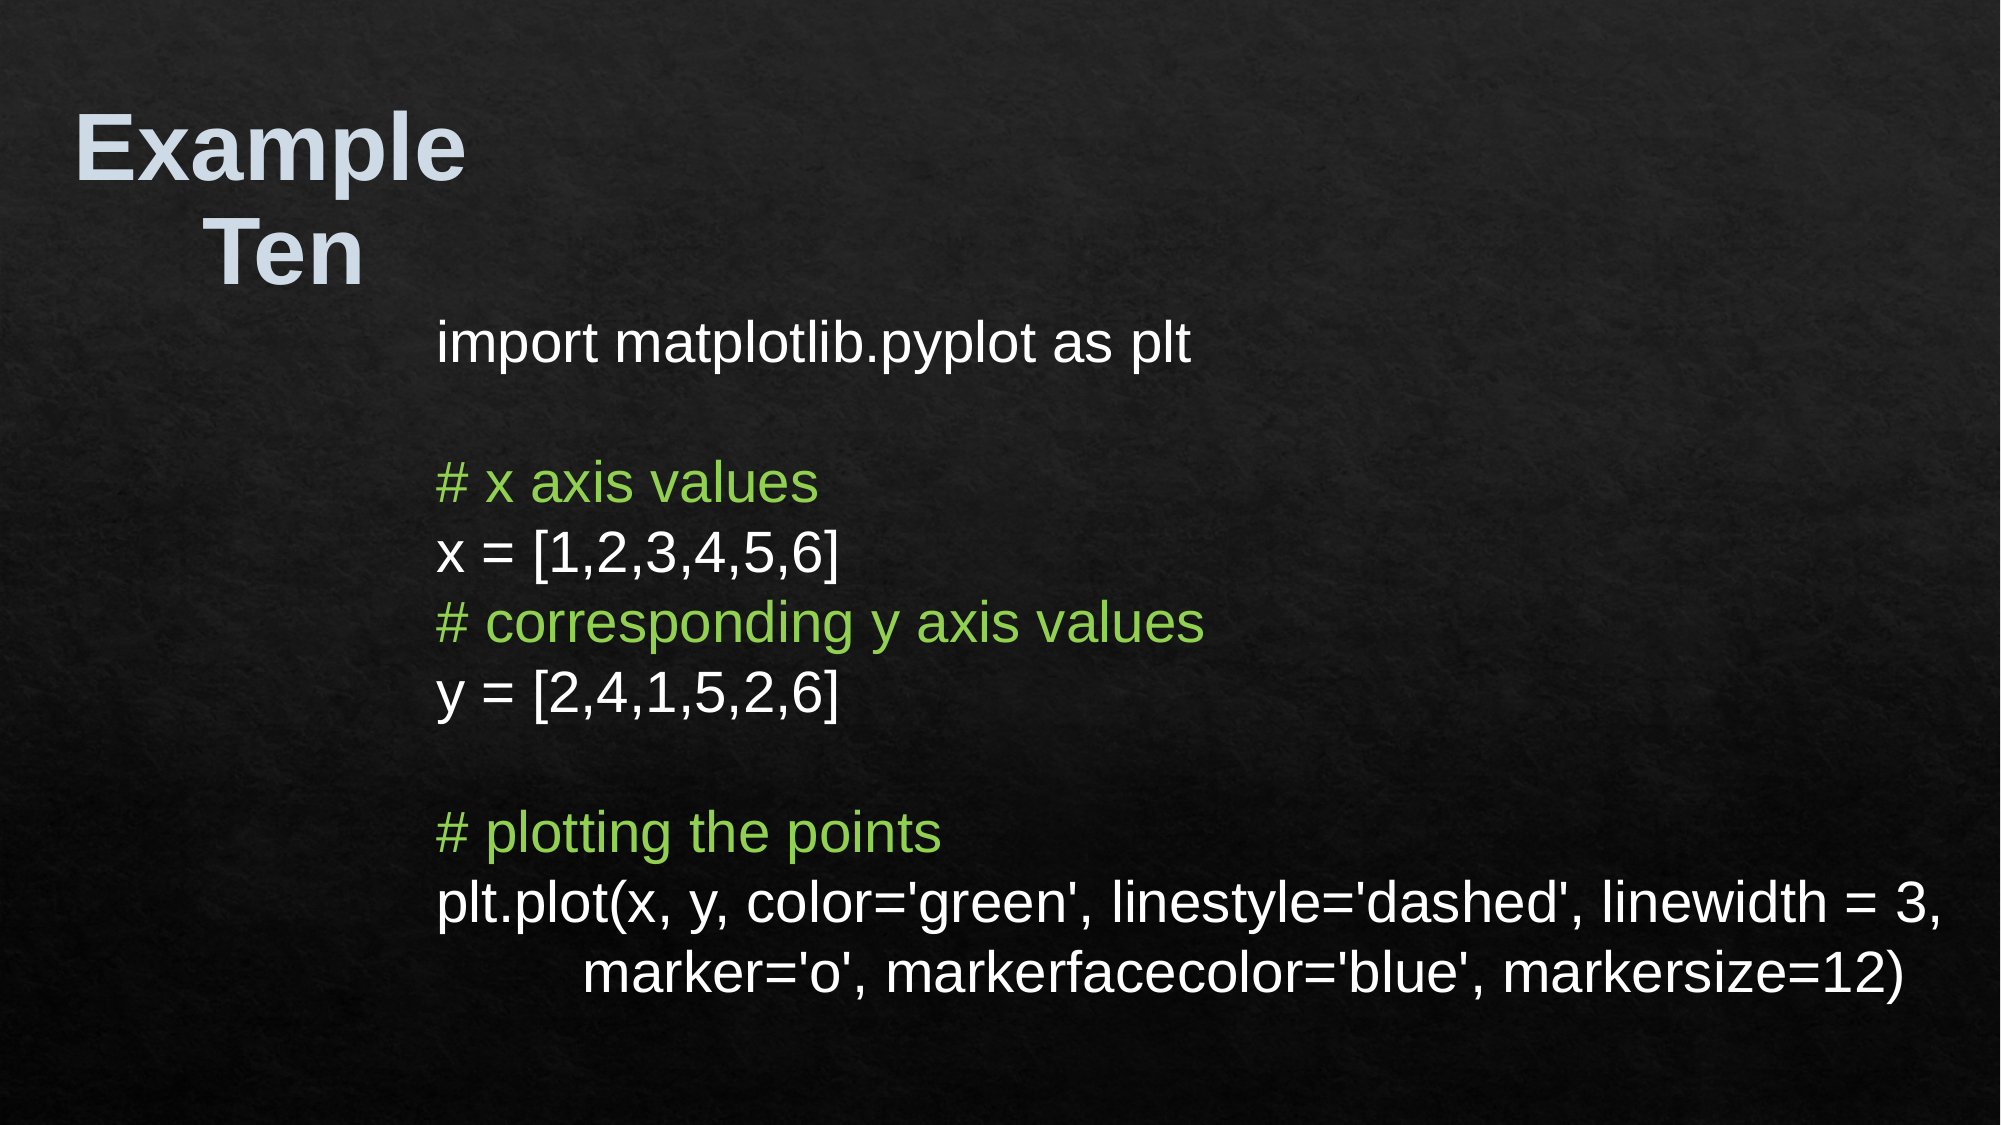

Example
Ten
import matplotlib.pyplot as plt

# x axis values
x = [1,2,3,4,5,6]
# corresponding y axis values
y = [2,4,1,5,2,6]

# plotting the points
plt.plot(x, y, color='green', linestyle='dashed', linewidth = 3,
         marker='o', markerfacecolor='blue', markersize=12)